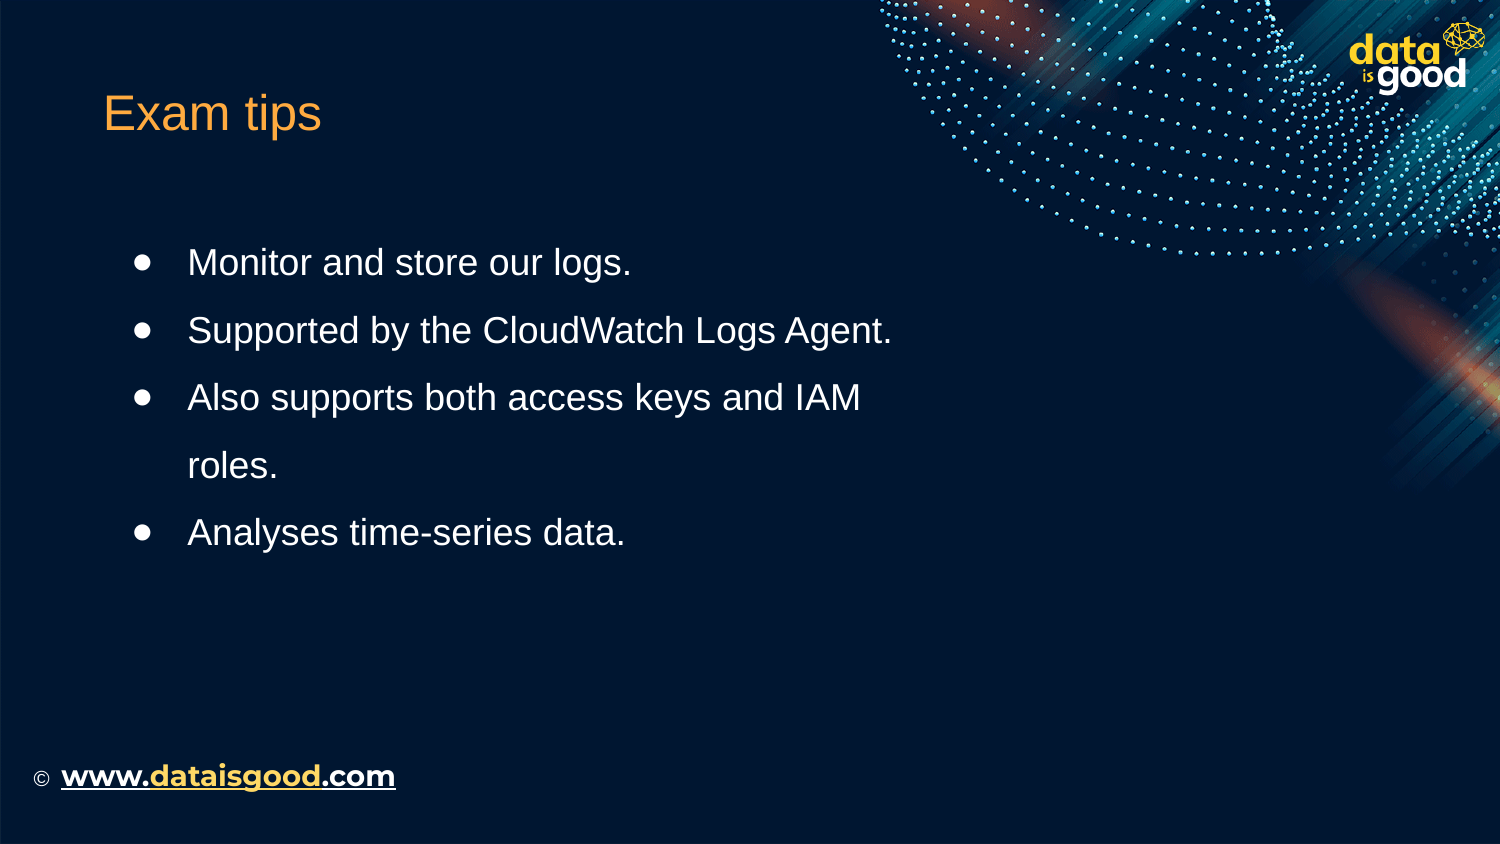

# Exam tips
Monitor and store our logs.
Supported by the CloudWatch Logs Agent.
Also supports both access keys and IAM roles.
Analyses time-series data.